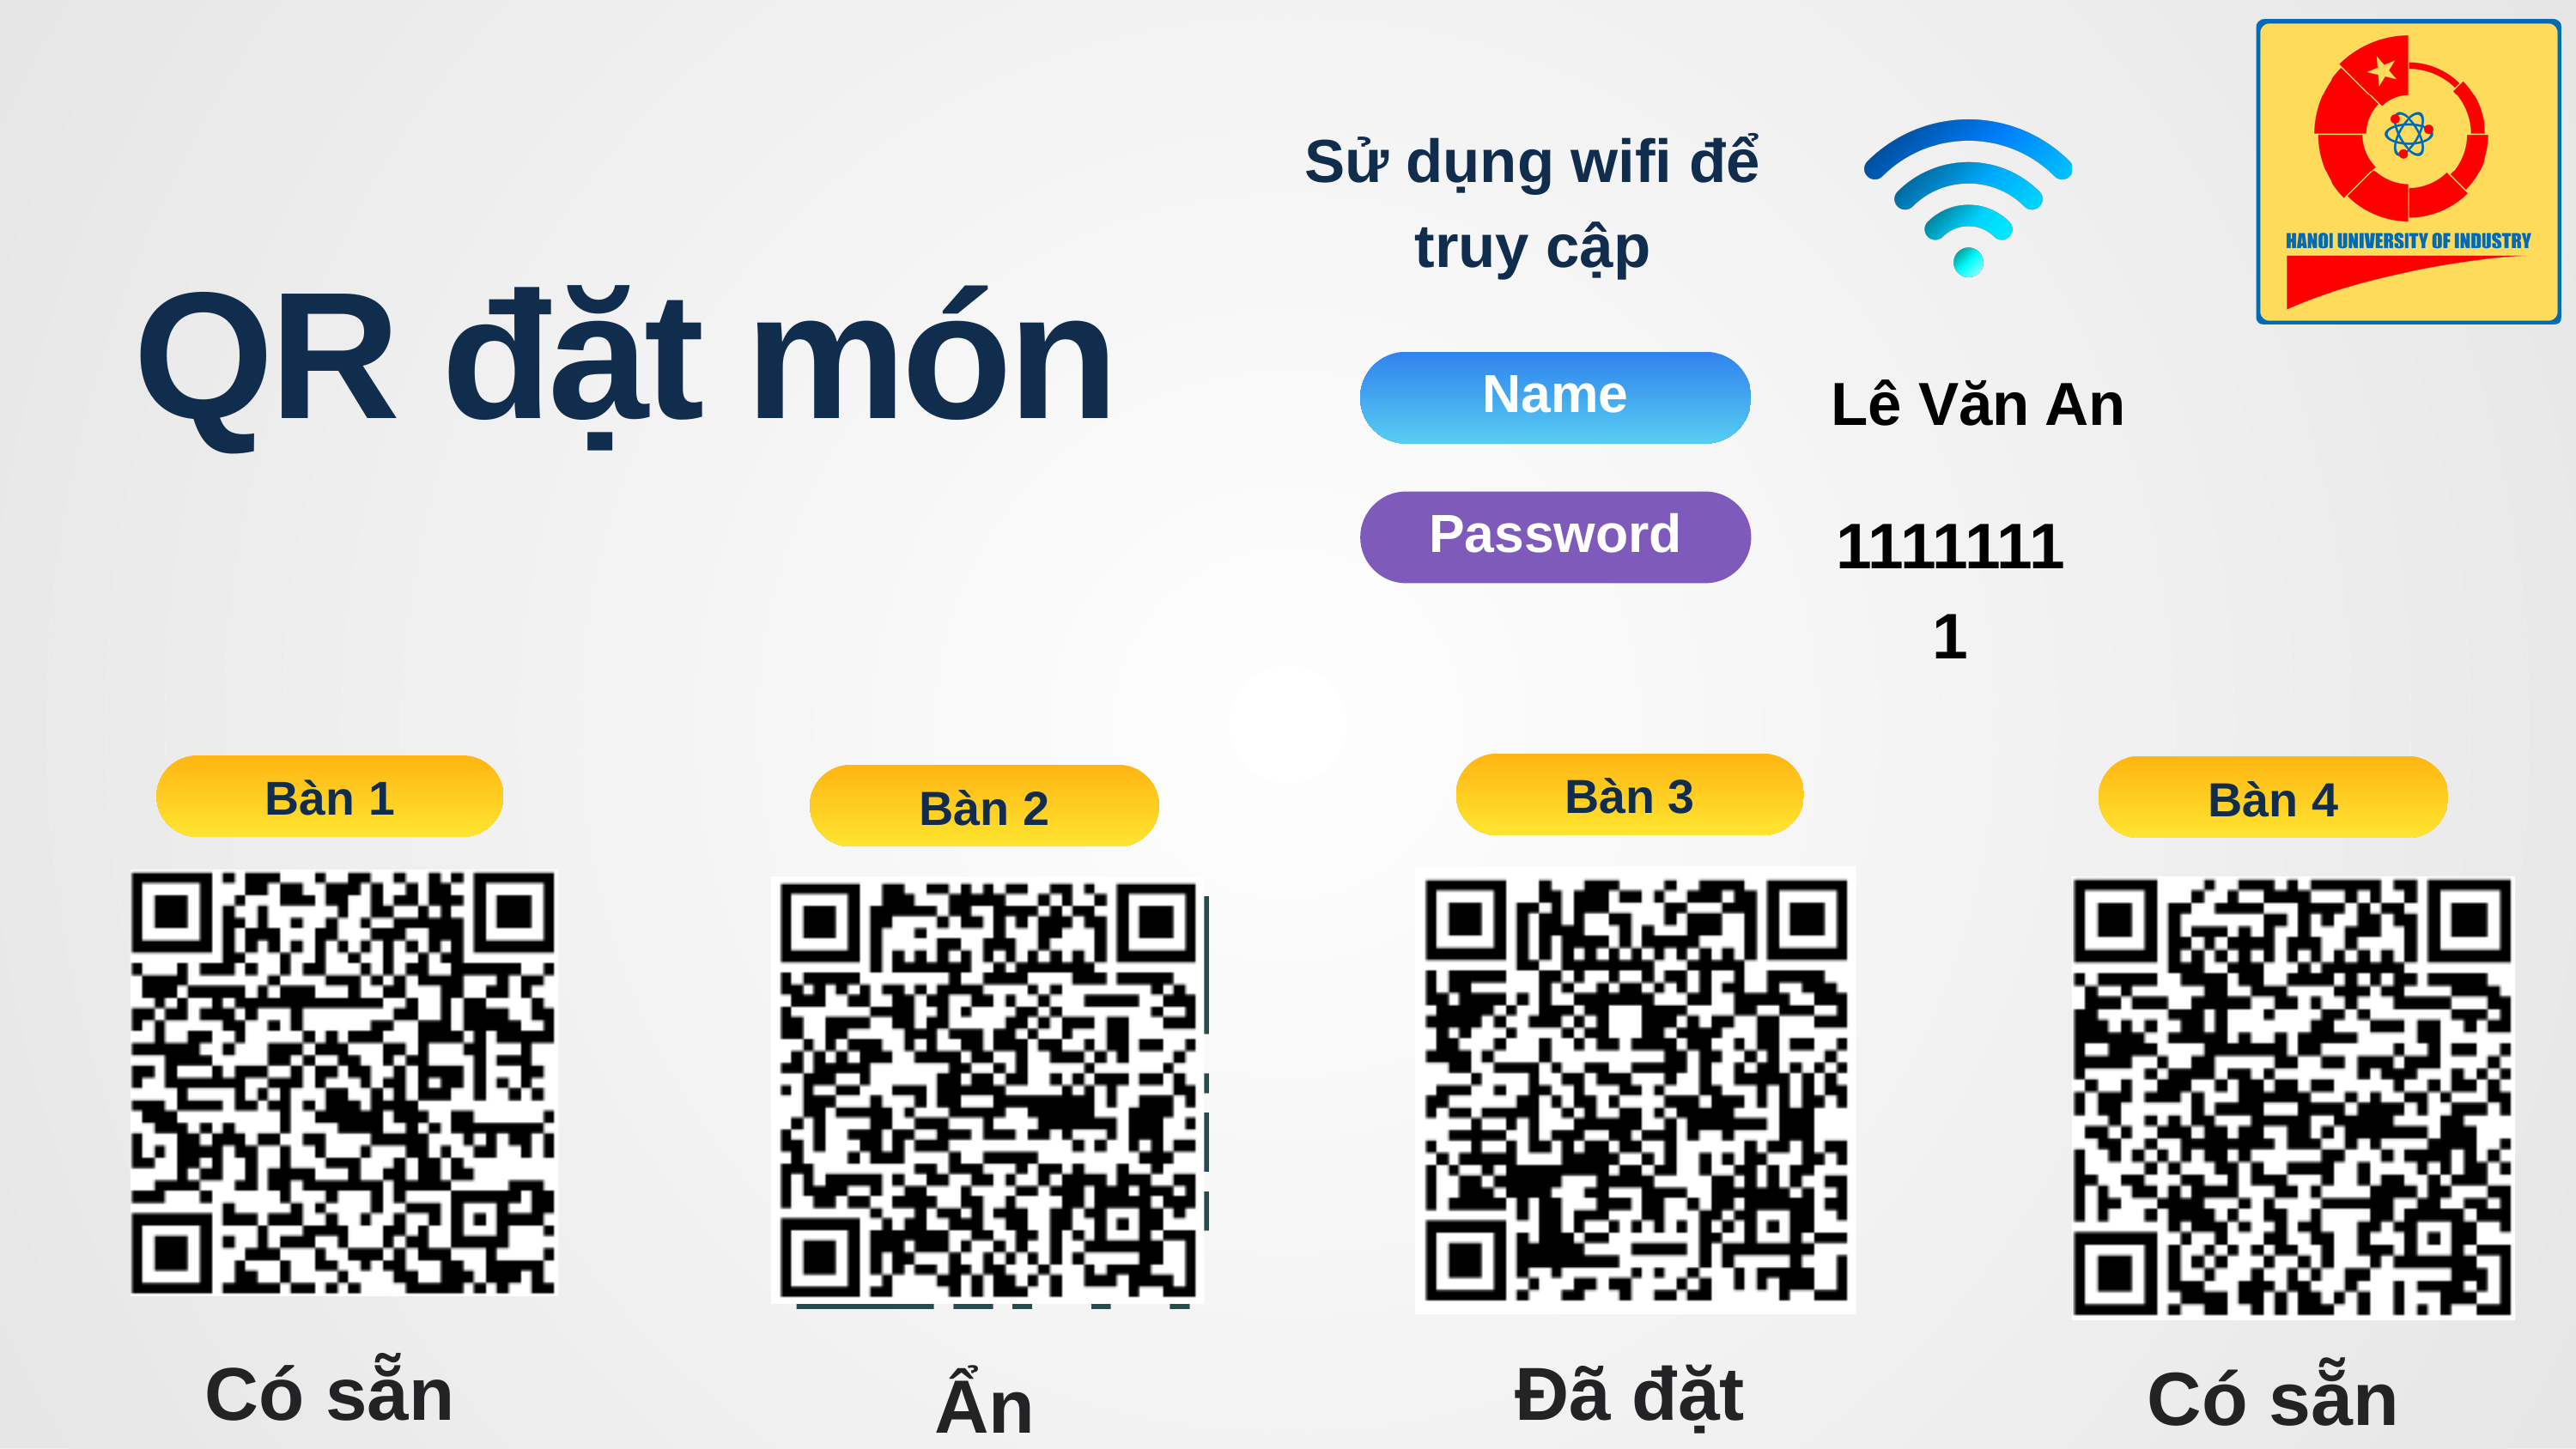

Sử dụng wifi để truy cập

QR đặt món

Lê Văn An
Name
11111111

Password

Evaluation

Performance

Bàn 3

Đã đặt

Bàn 1

Có sẵn

Bàn 4

Có sẵn

Bàn 2

Ẩn